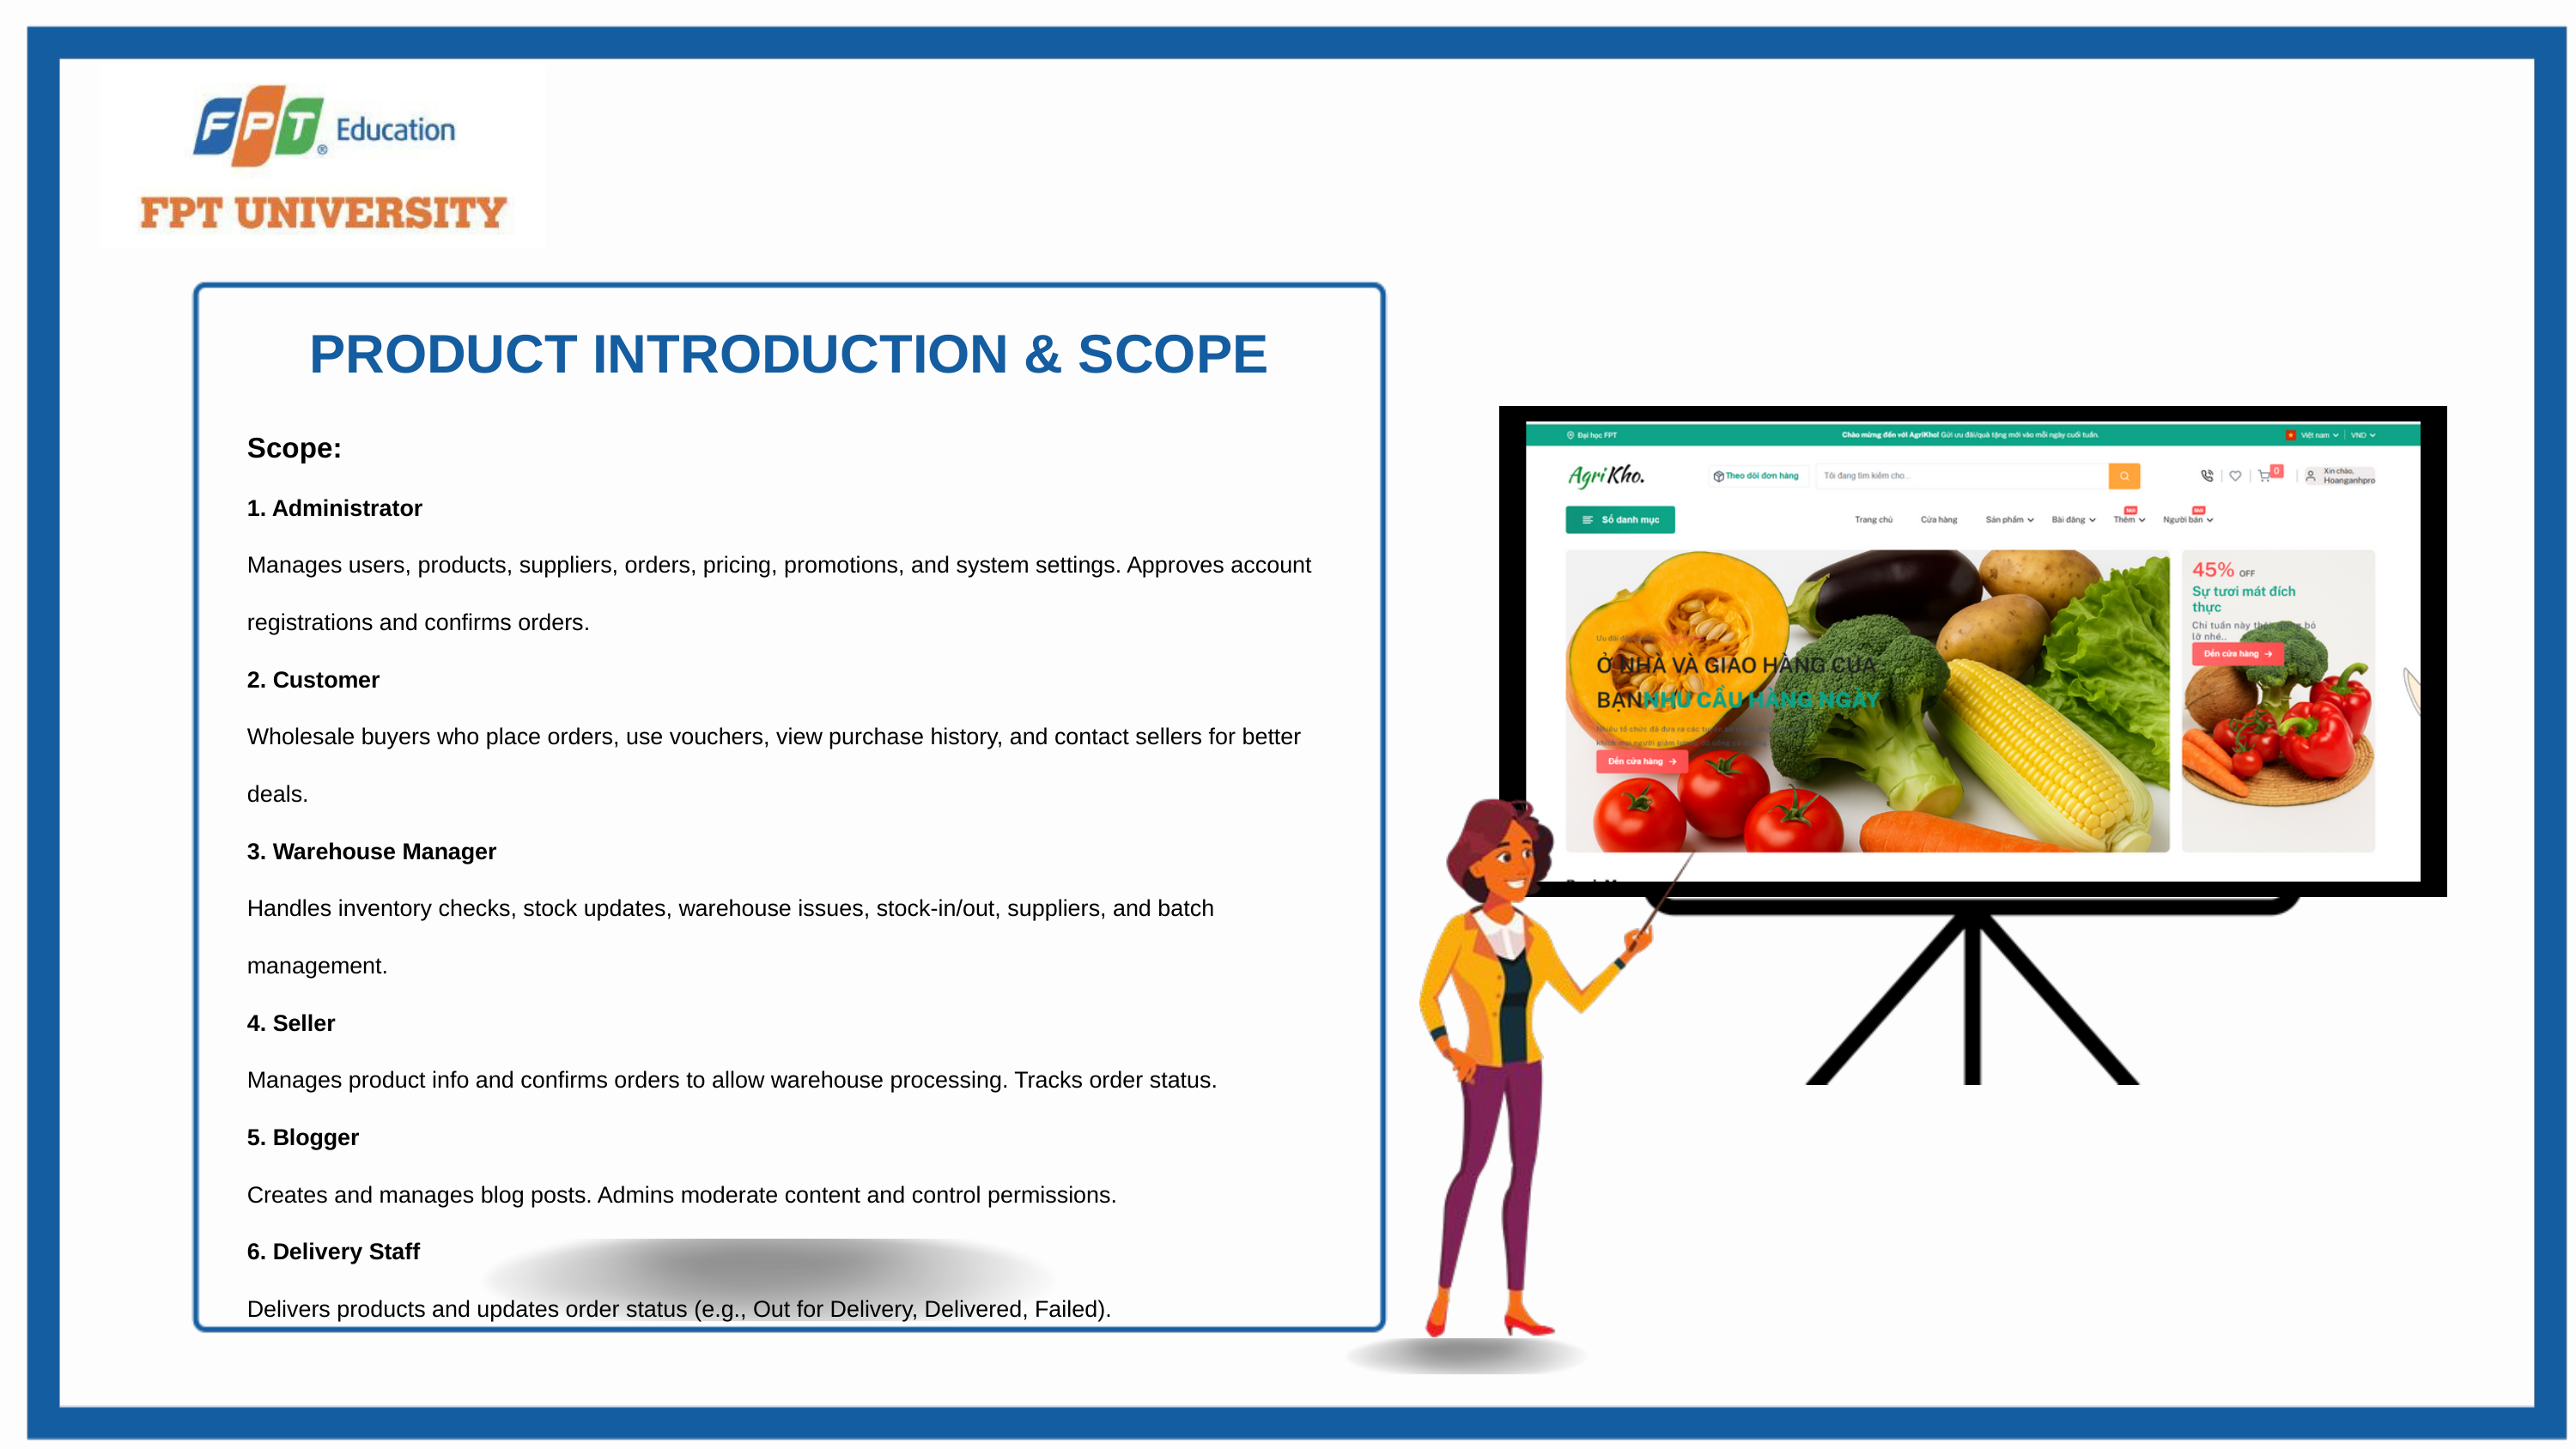

PRODUCT INTRODUCTION & SCOPE
Scope:
1. Administrator
Manages users, products, suppliers, orders, pricing, promotions, and system settings. Approves account registrations and confirms orders.
2. Customer
Wholesale buyers who place orders, use vouchers, view purchase history, and contact sellers for better deals.
3. Warehouse Manager
Handles inventory checks, stock updates, warehouse issues, stock-in/out, suppliers, and batch management.
4. Seller
Manages product info and confirms orders to allow warehouse processing. Tracks order status.
5. Blogger
Creates and manages blog posts. Admins moderate content and control permissions.
6. Delivery Staff
Delivers products and updates order status (e.g., Out for Delivery, Delivered, Failed).